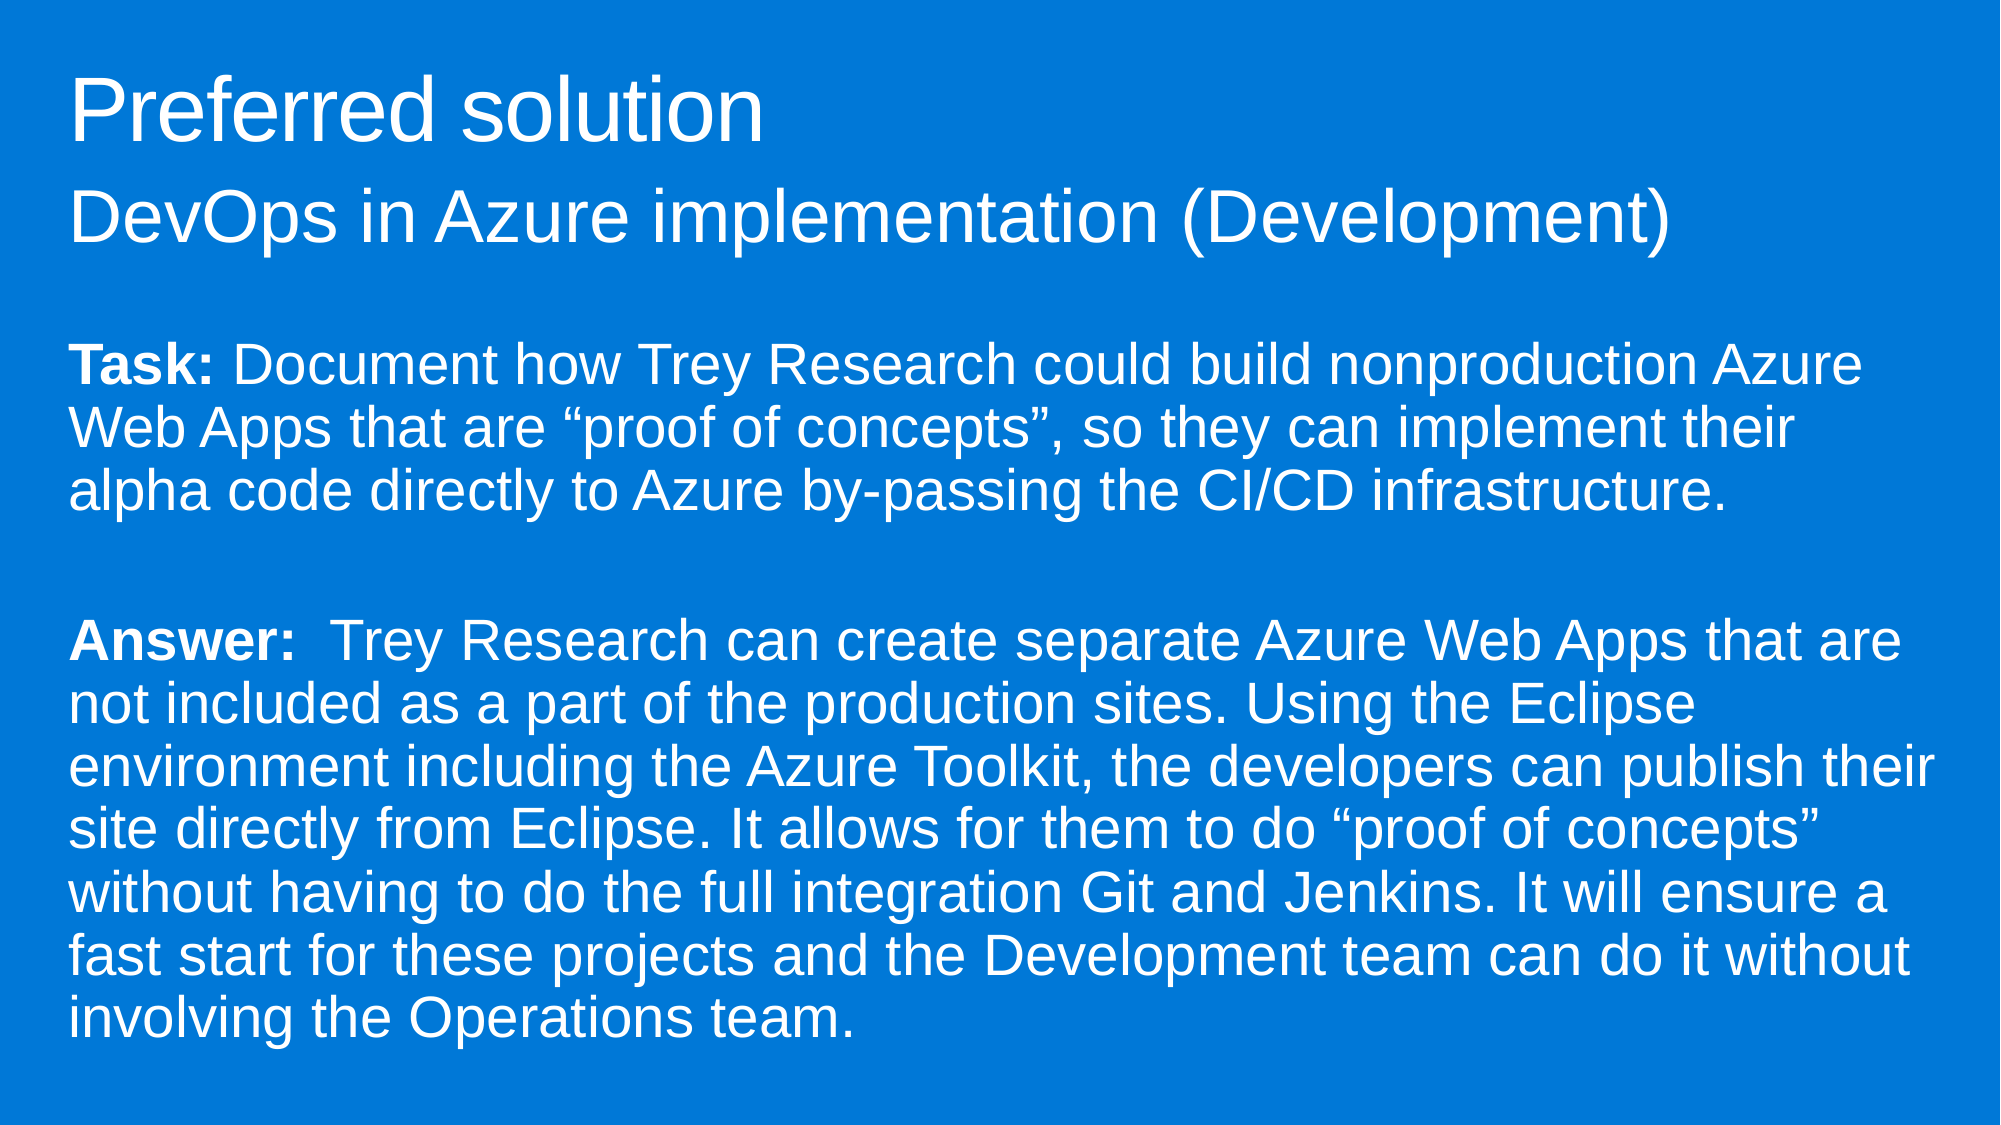

# Preferred solution
DevOps in Azure implementation (Development)

Task: Document how Trey Research could build nonproduction Azure Web Apps that are “proof of concepts”, so they can implement their alpha code directly to Azure by-passing the CI/CD infrastructure.

Answer:  Trey Research can create separate Azure Web Apps that are not included as a part of the production sites. Using the Eclipse environment including the Azure Toolkit, the developers can publish their site directly from Eclipse. It allows for them to do “proof of concepts” without having to do the full integration Git and Jenkins. It will ensure a fast start for these projects and the Development team can do it without involving the Operations team.